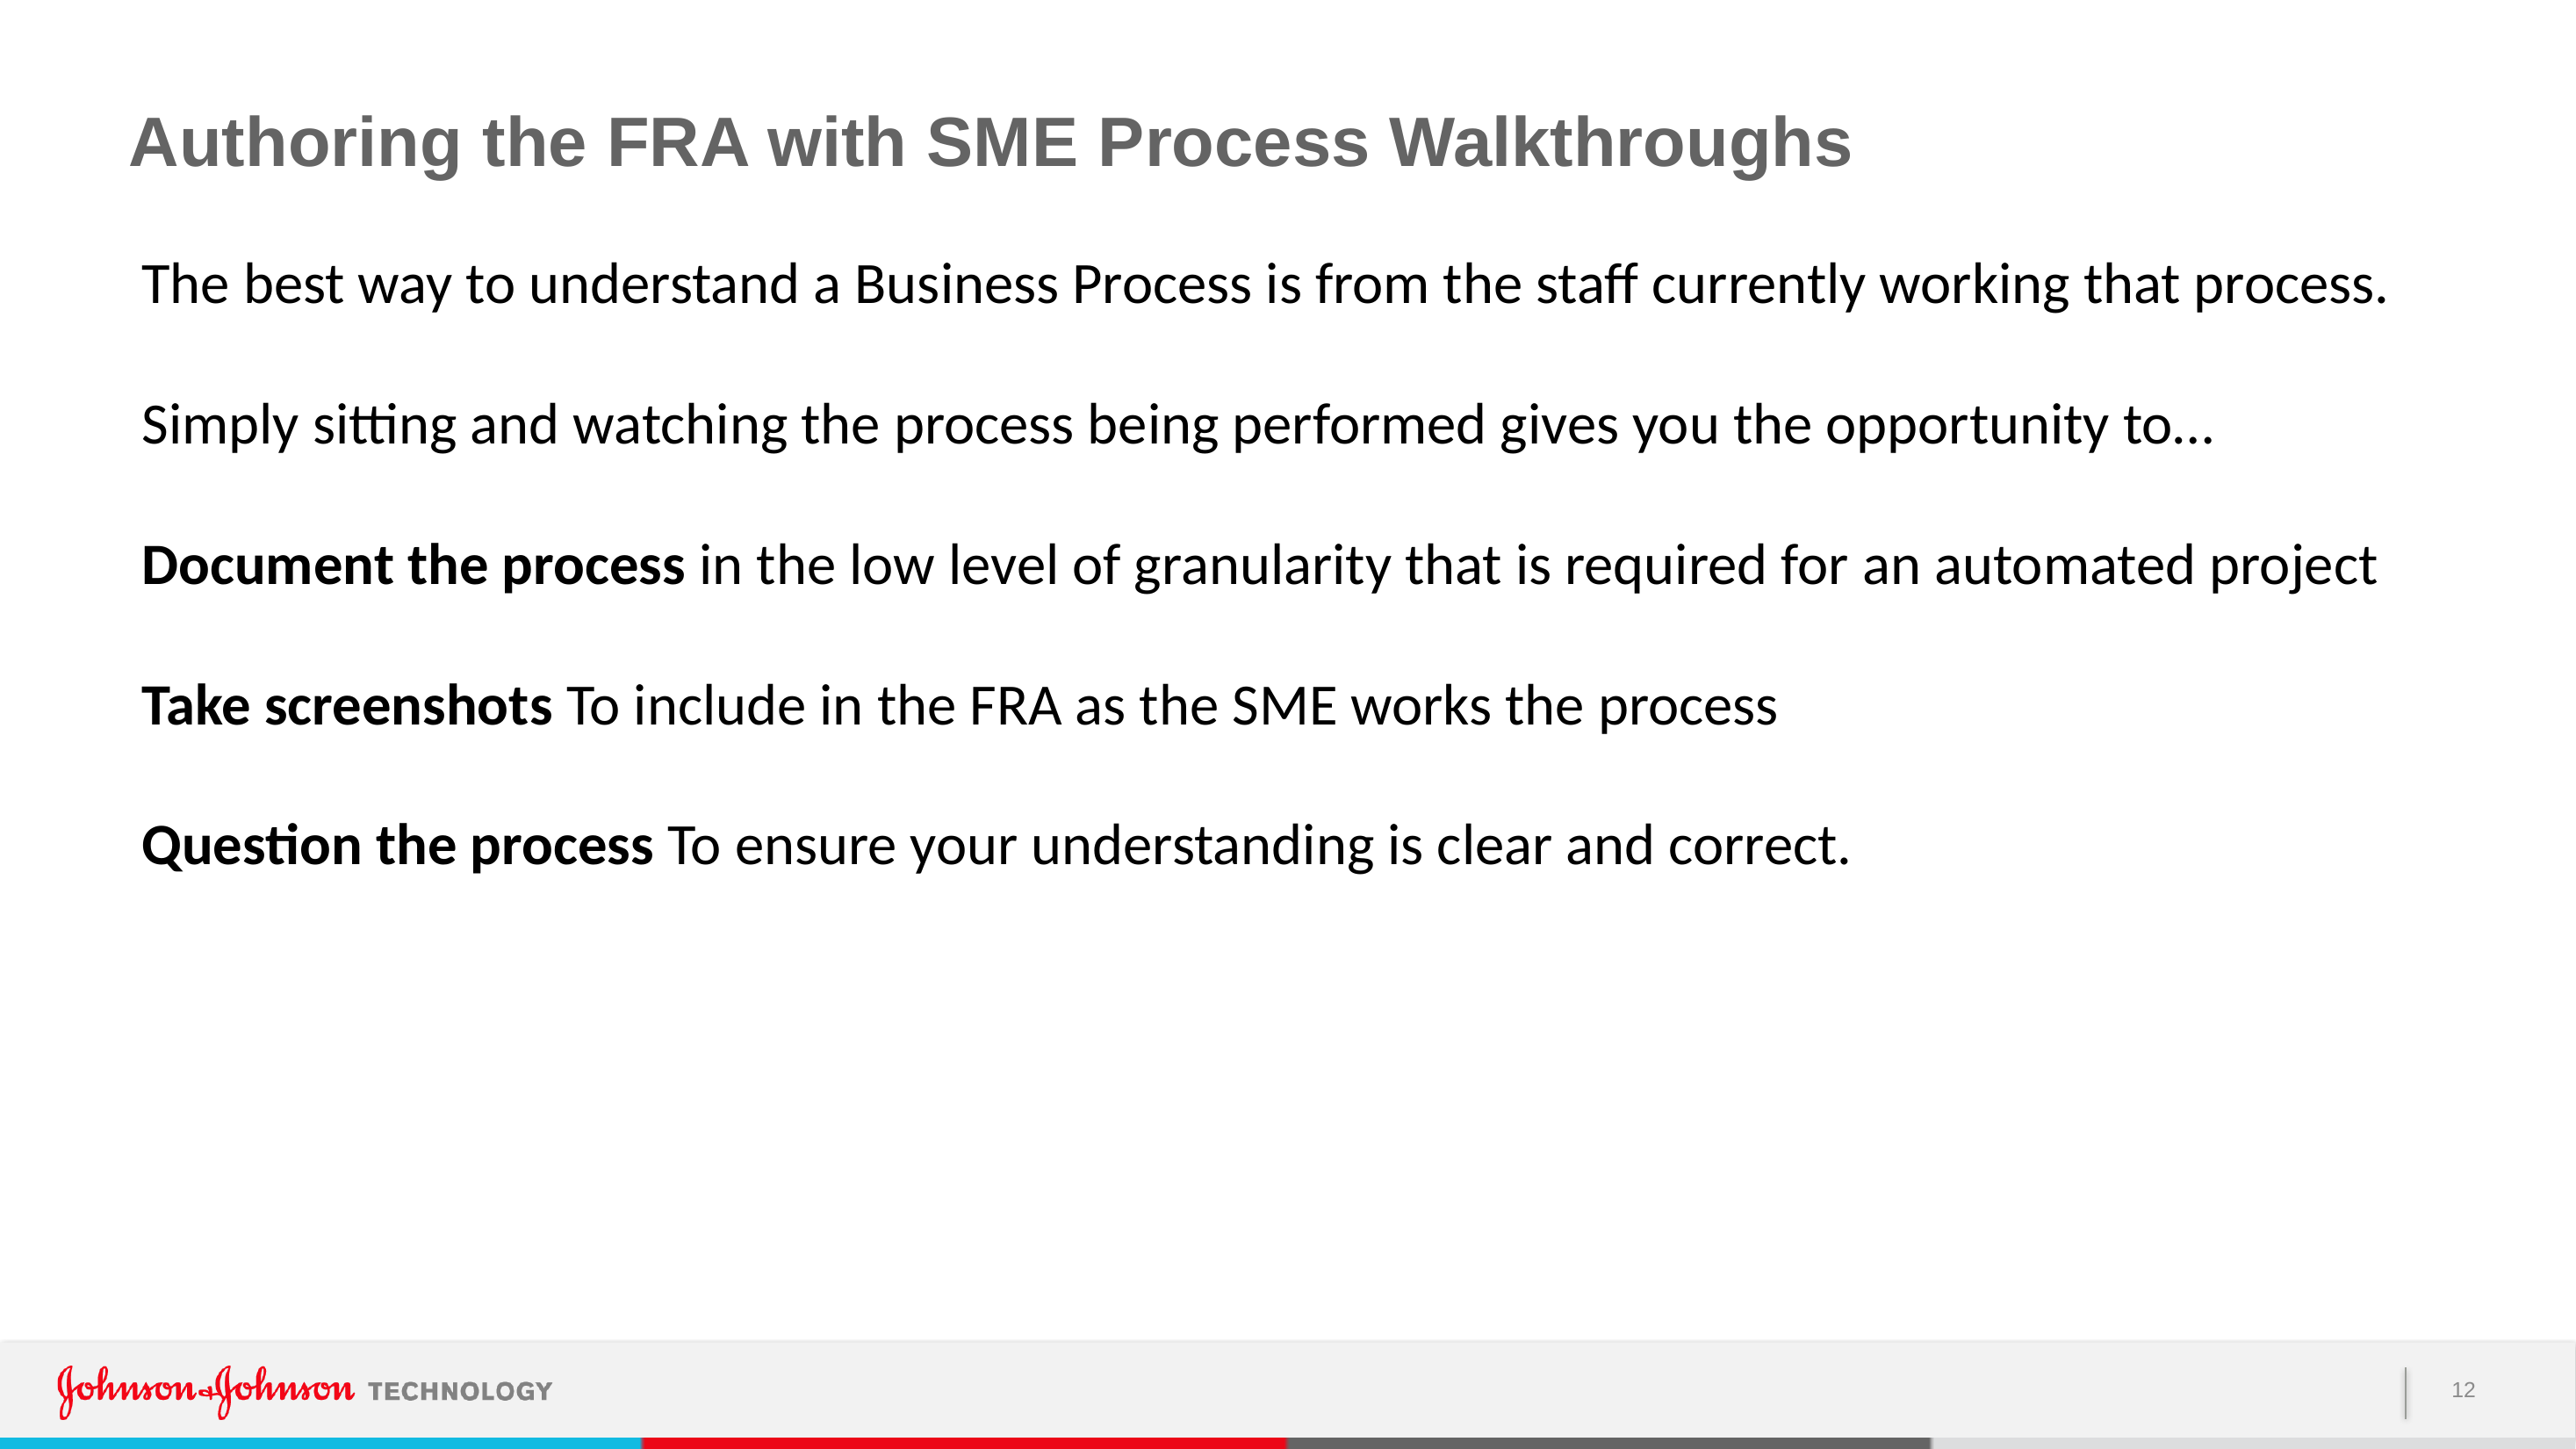

# Authoring the FRA with SME Process Walkthroughs
The best way to understand a Business Process is from the staff currently working that process.

Simply sitting and watching the process being performed gives you the opportunity to…

Document the process in the low level of granularity that is required for an automated project

Take screenshots To include in the FRA as the SME works the process

Question the process To ensure your understanding is clear and correct.

12